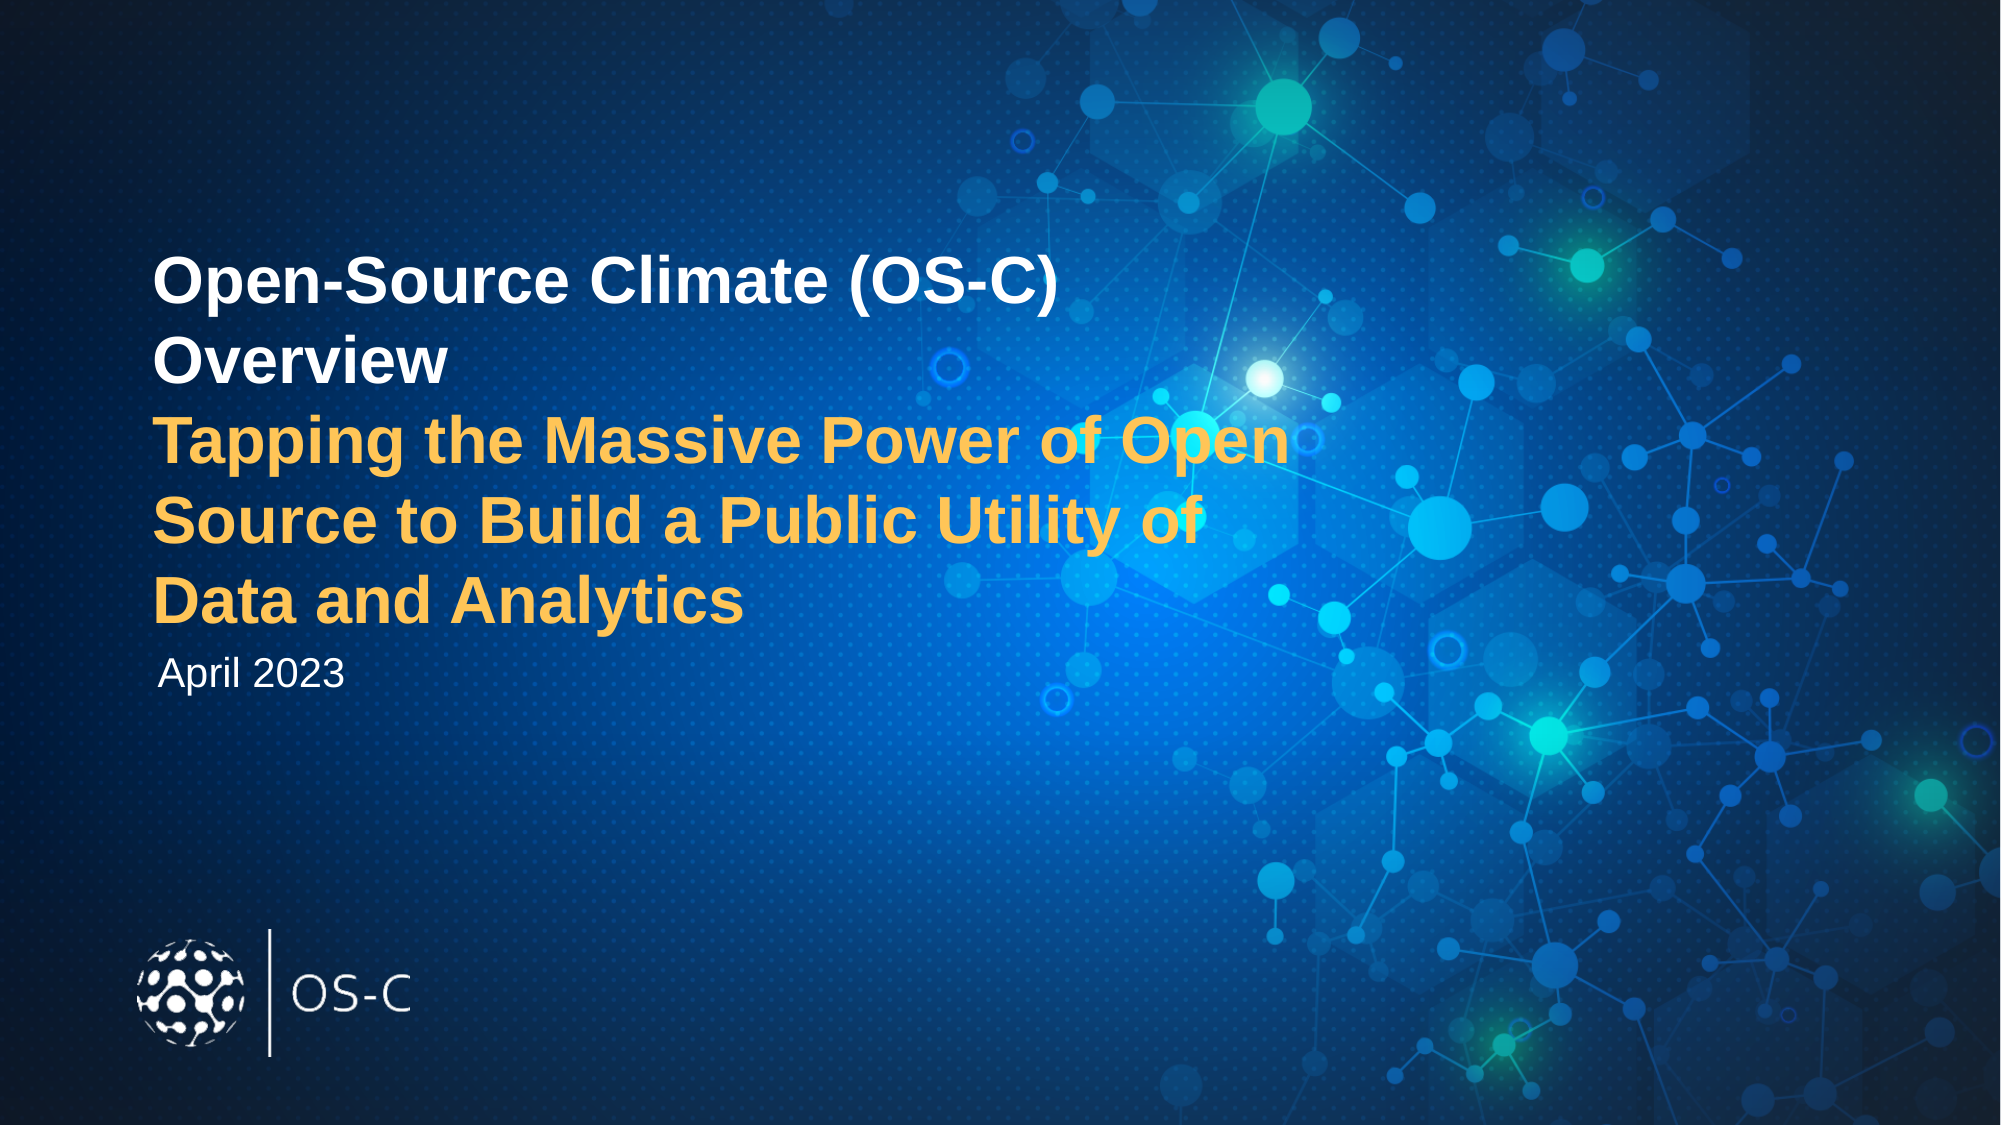

# Open-Source Climate (OS-C) Overview Tapping the Massive Power of Open Source to Build a Public Utility of Data and Analytics

April 2023